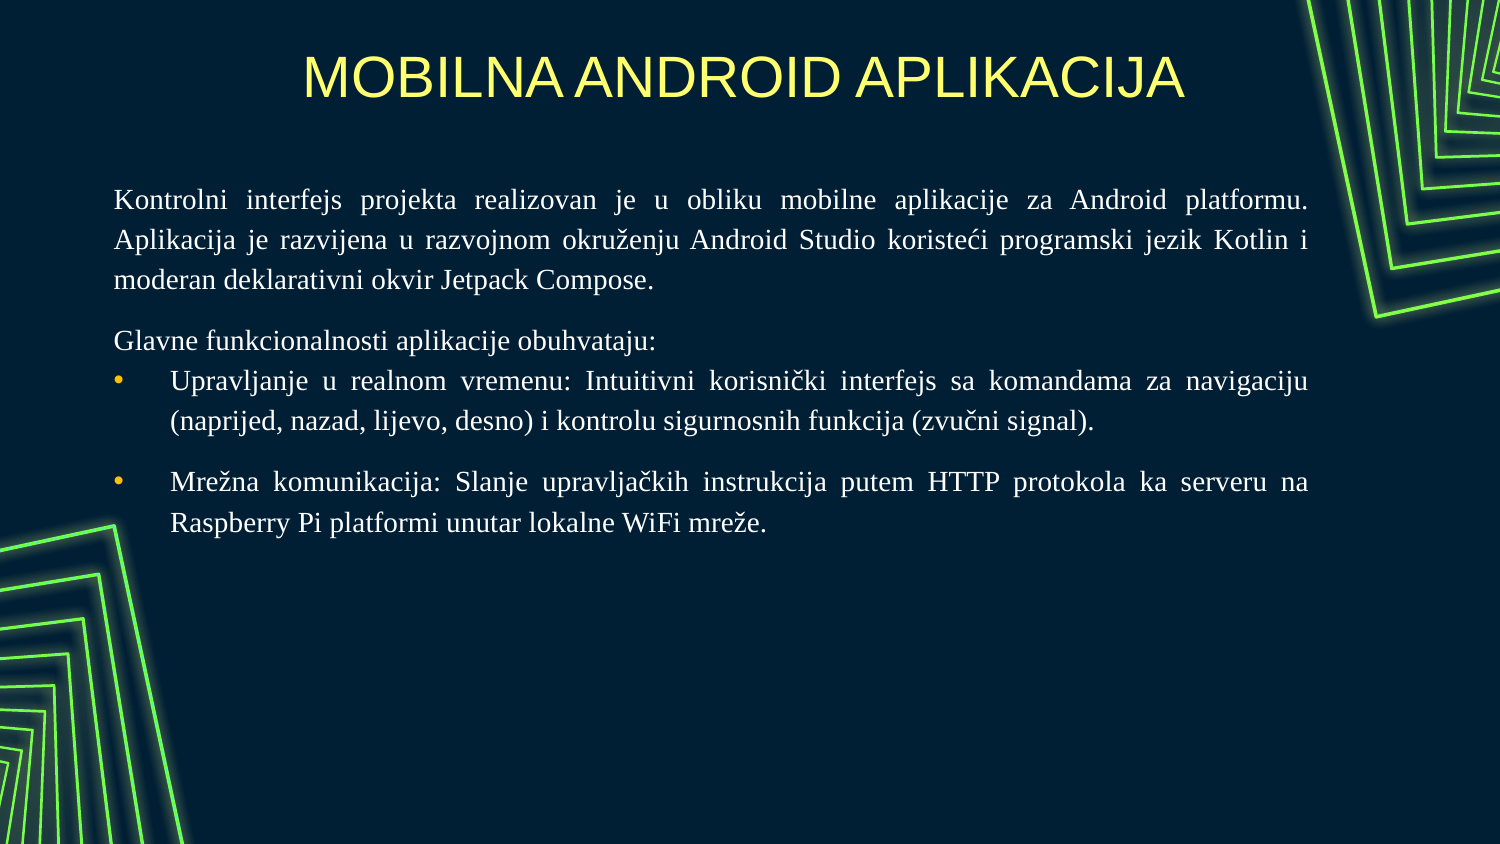

MOBILNA ANDROID APLIKACIJA
Kontrolni interfejs projekta realizovan je u obliku mobilne aplikacije za Android platformu. Aplikacija je razvijena u razvojnom okruženju Android Studio koristeći programski jezik Kotlin i moderan deklarativni okvir Jetpack Compose.
Glavne funkcionalnosti aplikacije obuhvataju:
Upravljanje u realnom vremenu: Intuitivni korisnički interfejs sa komandama za navigaciju (naprijed, nazad, lijevo, desno) i kontrolu sigurnosnih funkcija (zvučni signal).
Mrežna komunikacija: Slanje upravljačkih instrukcija putem HTTP protokola ka serveru na Raspberry Pi platformi unutar lokalne WiFi mreže.